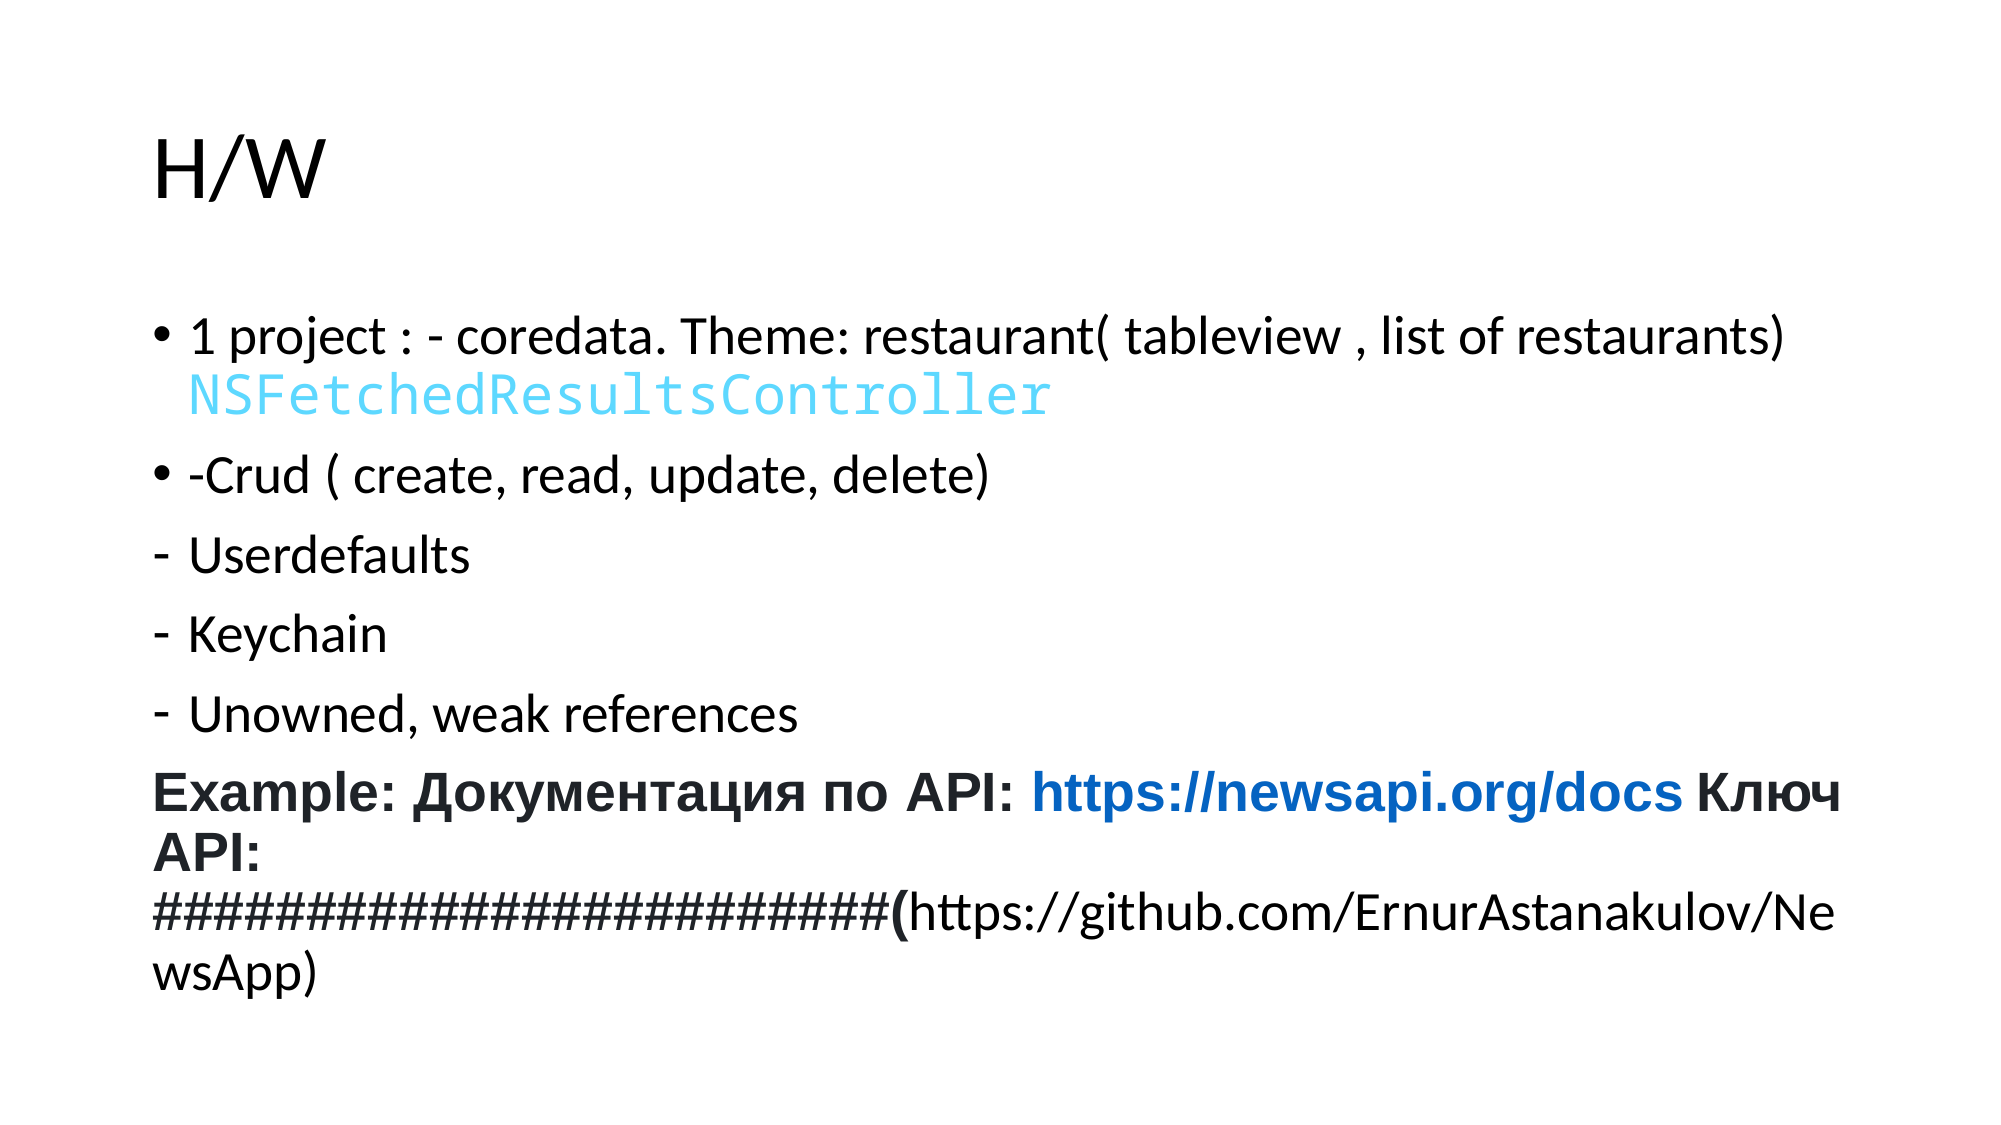

# H/W
1 project : - coredata. Theme: restaurant( tableview , list of restaurants) NSFetchedResultsController
-Crud ( create, read, update, delete)
Userdefaults
Keychain
Unowned, weak references
Example: Документация по API: https://newsapi.org/docs Ключ API: ########################(https://github.com/ErnurAstanakulov/NewsApp)